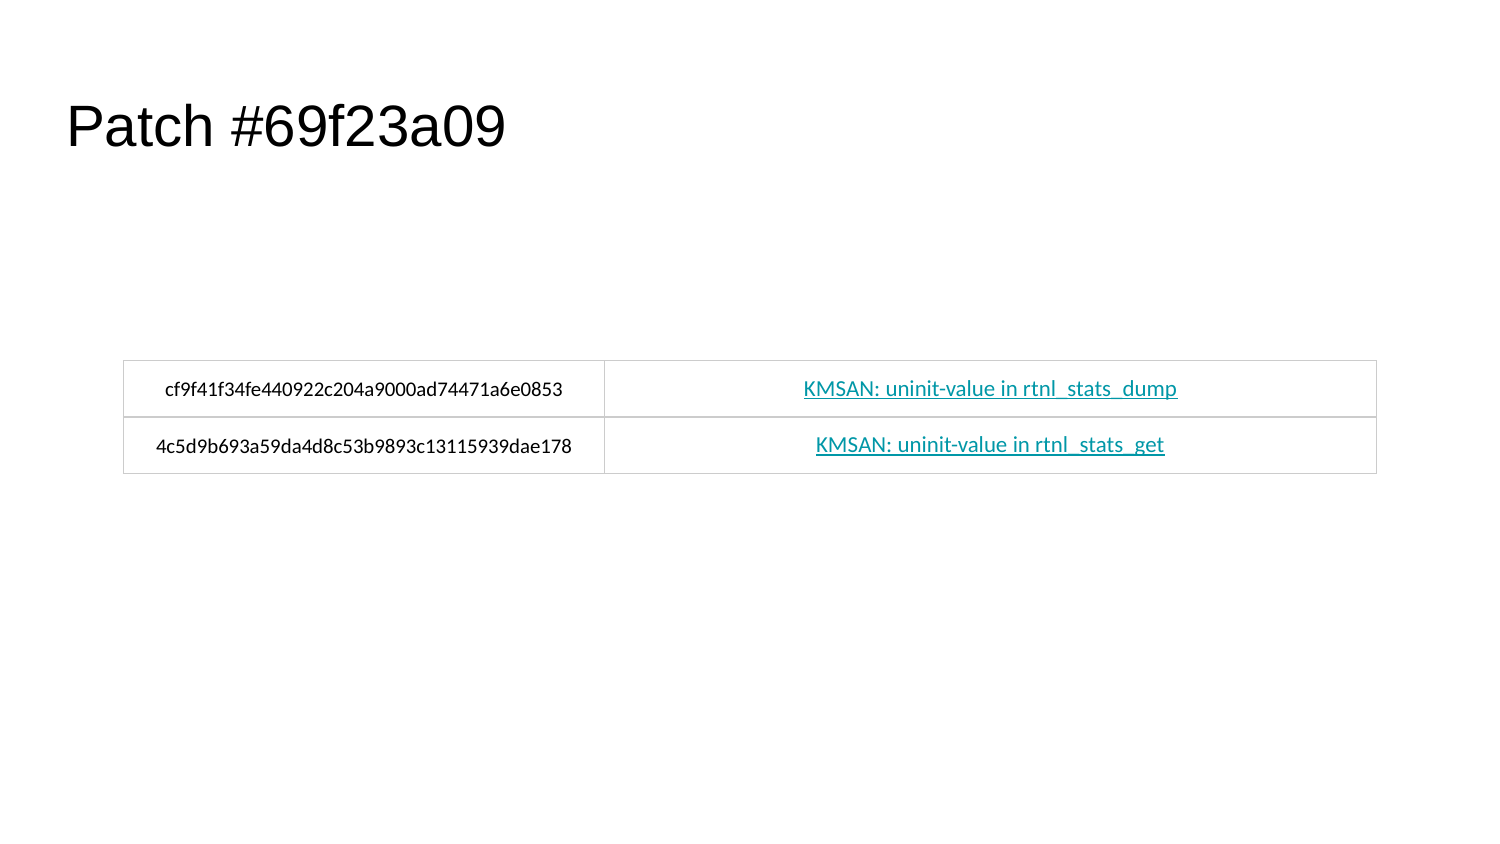

# Patch #69f23a09
| cf9f41f34fe440922c204a9000ad74471a6e0853 | KMSAN: uninit-value in rtnl\_stats\_dump |
| --- | --- |
| 4c5d9b693a59da4d8c53b9893c13115939dae178 | KMSAN: uninit-value in rtnl\_stats\_get |